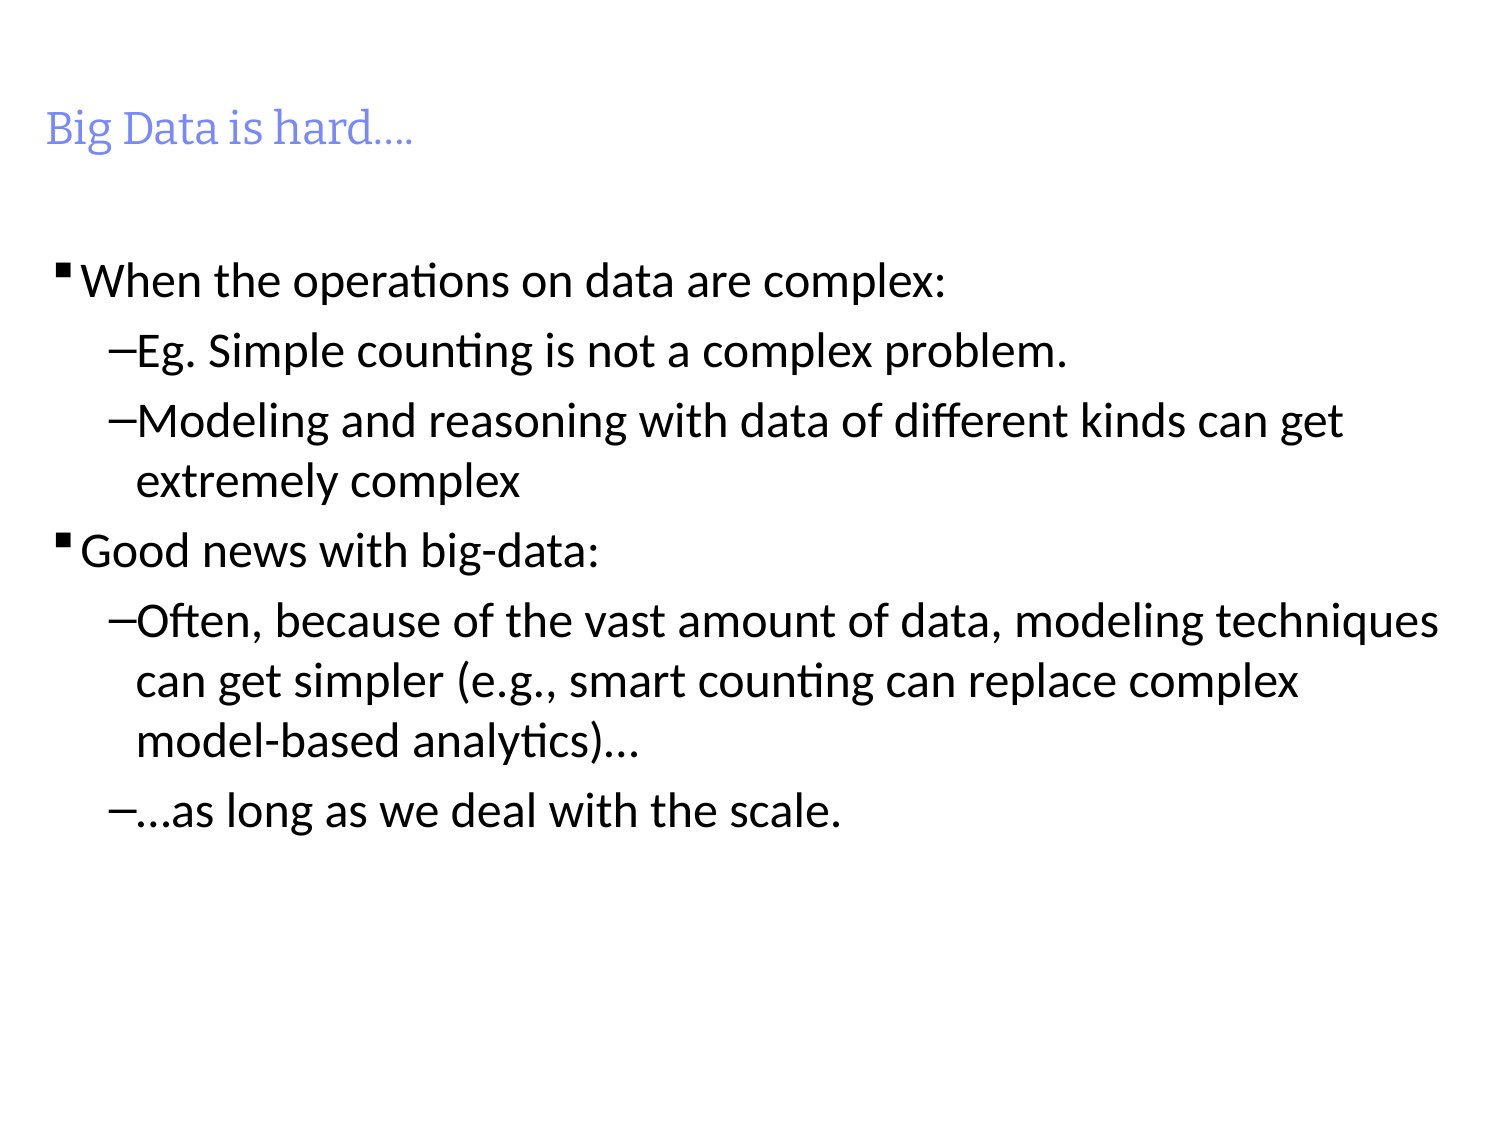

# Big Data is hard….
When the operations on data are complex:
Eg. Simple counting is not a complex problem.
Modeling and reasoning with data of different kinds can get extremely complex
Good news with big-data:
Often, because of the vast amount of data, modeling techniques can get simpler (e.g., smart counting can replace complex model-based analytics)…
…as long as we deal with the scale.